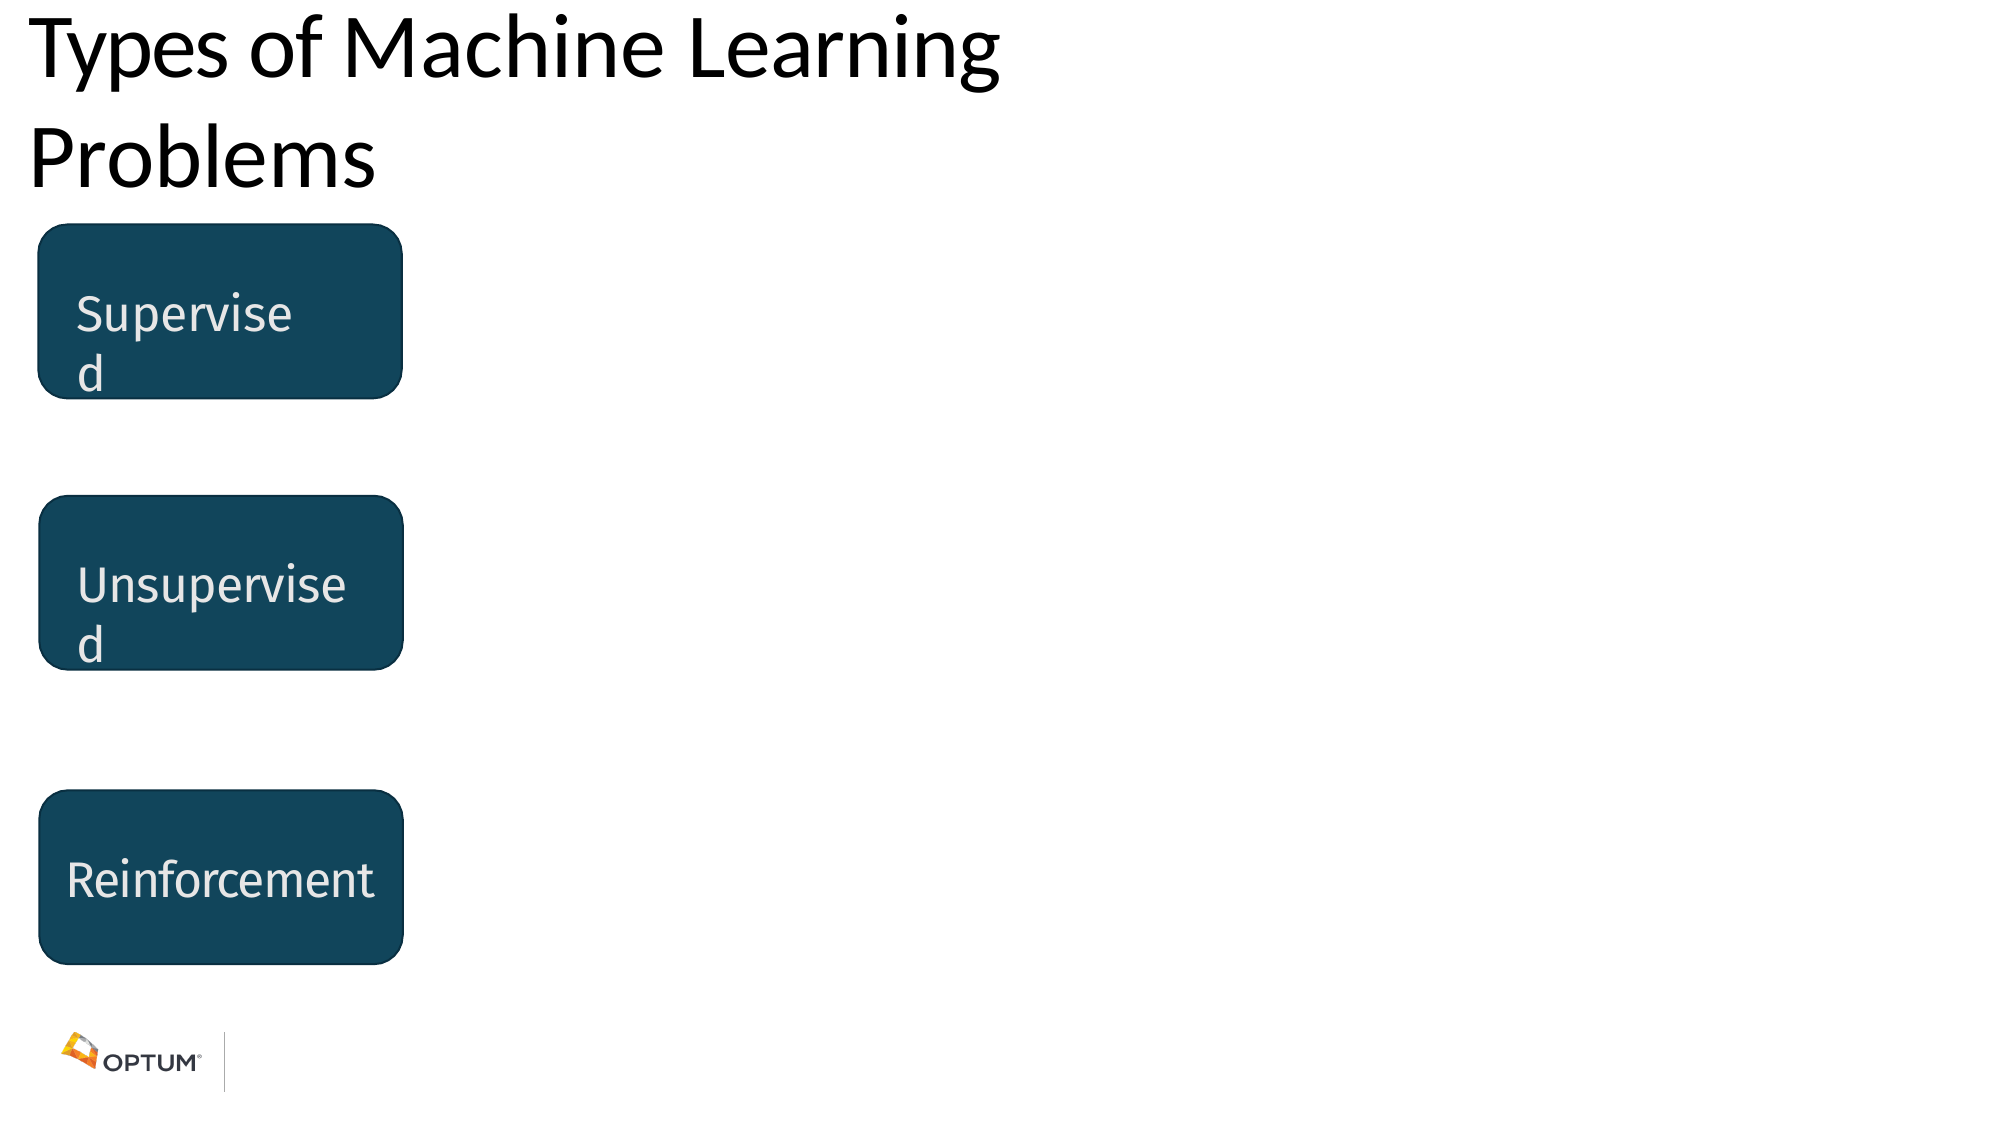

# Types of Machine Learning Problems

Supervised

Unsupervised

Reinforcement